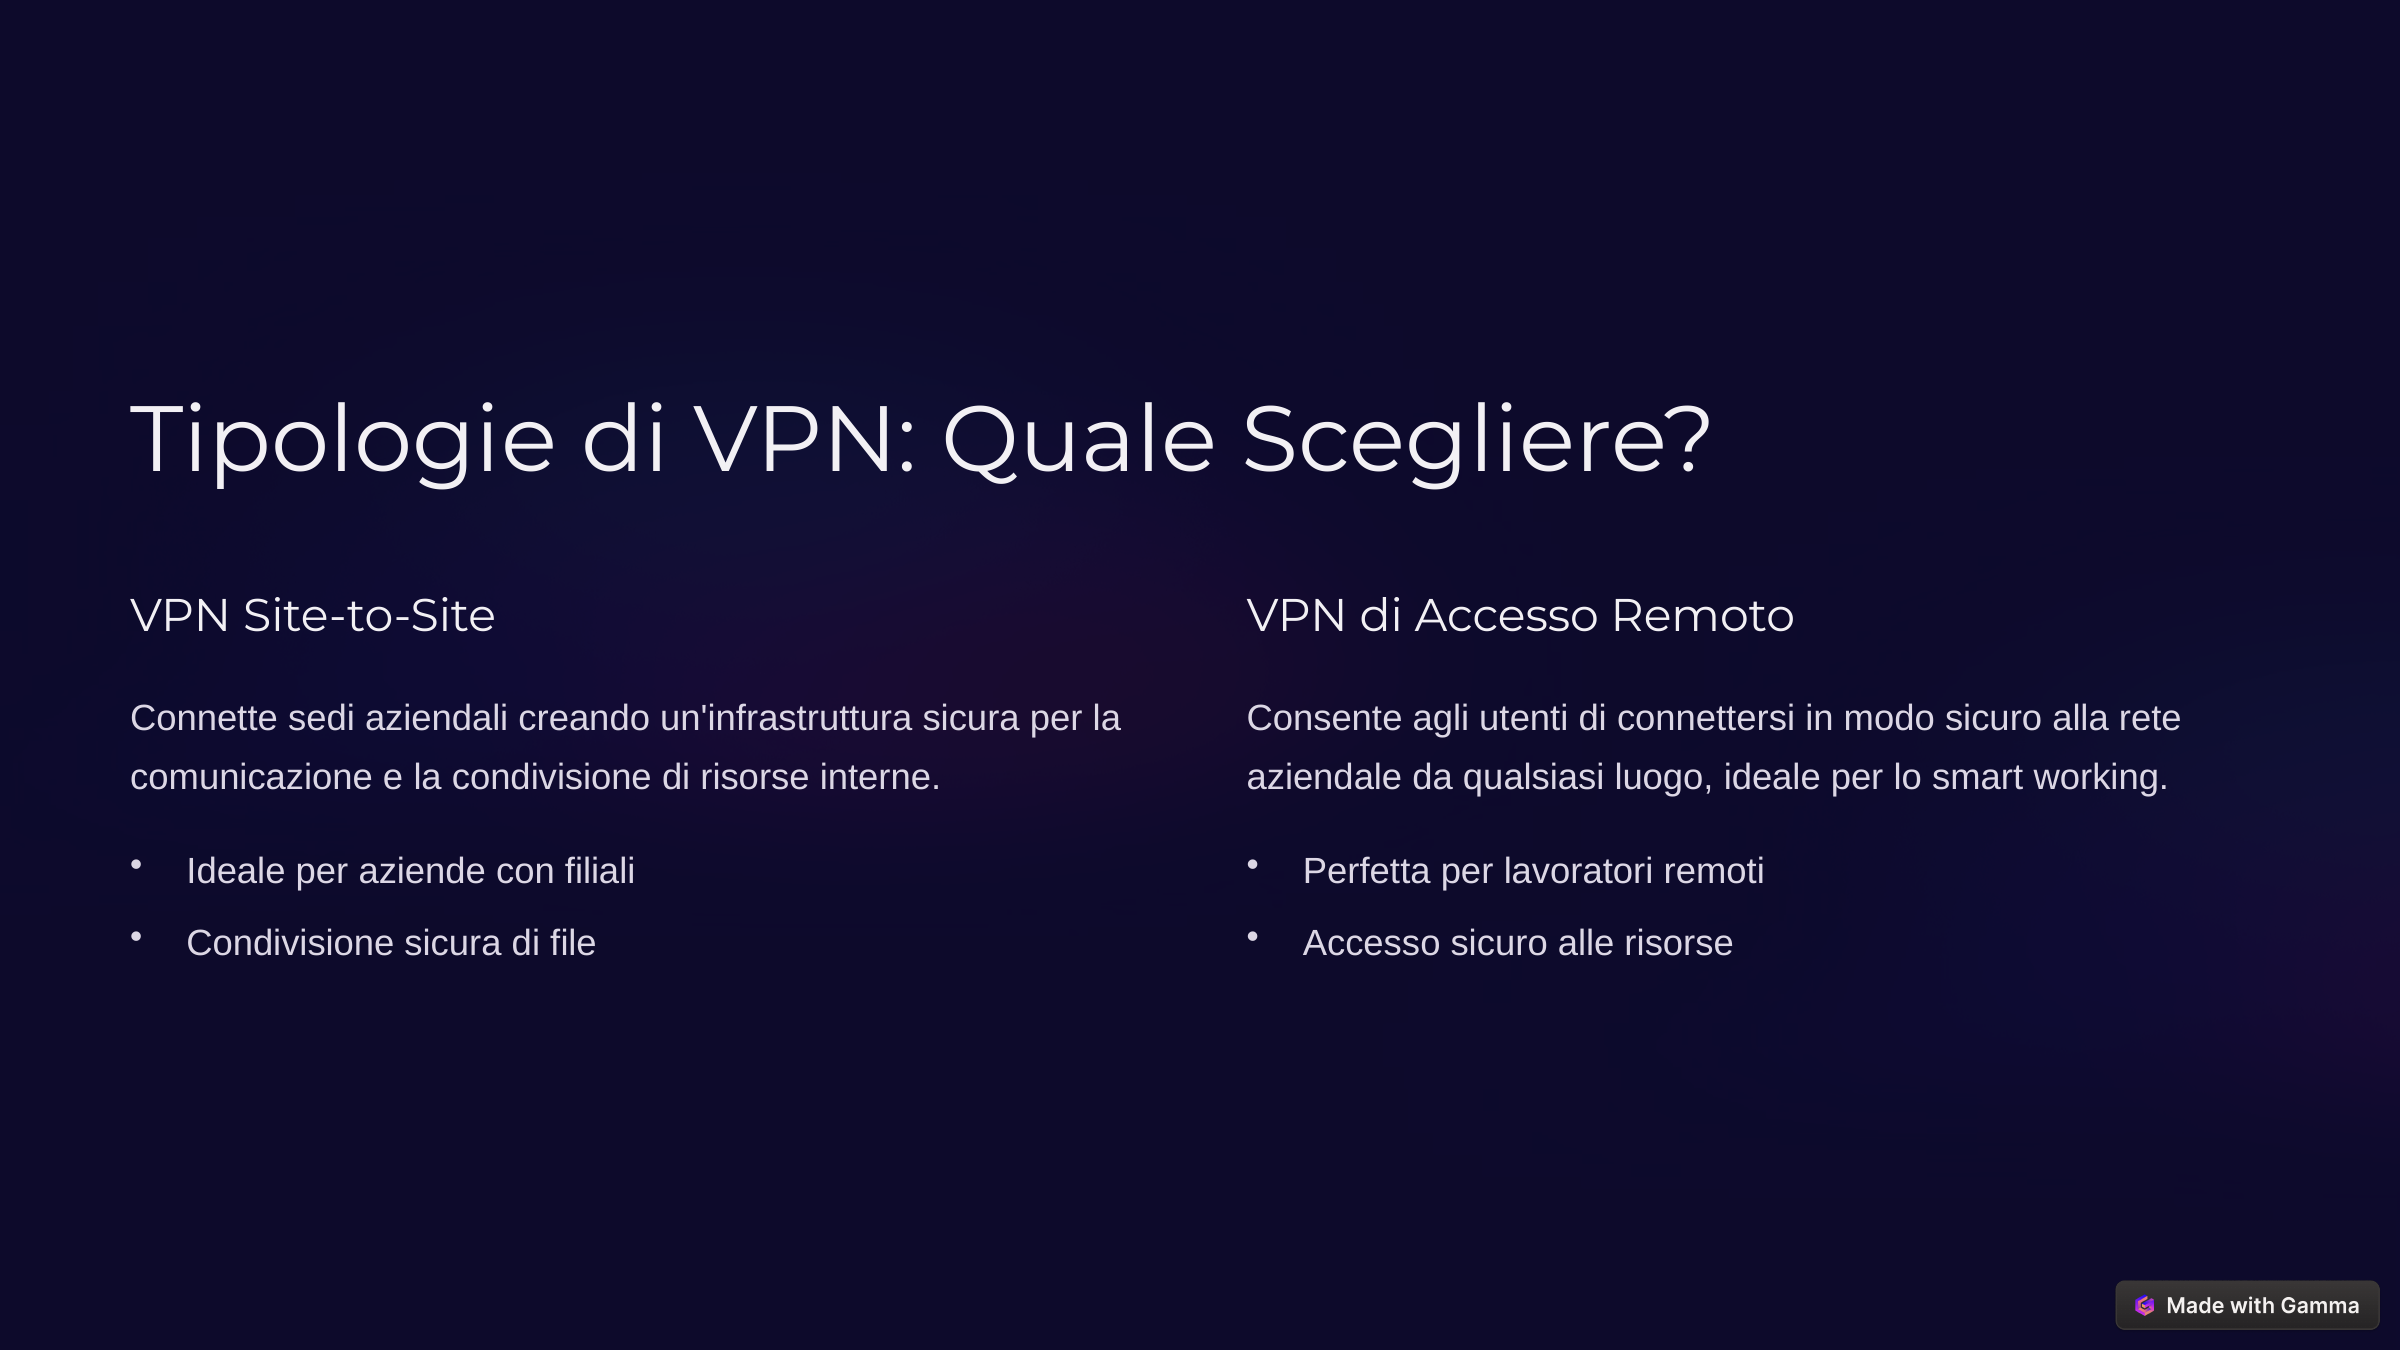

Tipologie di VPN: Quale Scegliere?
VPN Site-to-Site
VPN di Accesso Remoto
Connette sedi aziendali creando un'infrastruttura sicura per la comunicazione e la condivisione di risorse interne.
Consente agli utenti di connettersi in modo sicuro alla rete aziendale da qualsiasi luogo, ideale per lo smart working.
Ideale per aziende con filiali
Perfetta per lavoratori remoti
Condivisione sicura di file
Accesso sicuro alle risorse